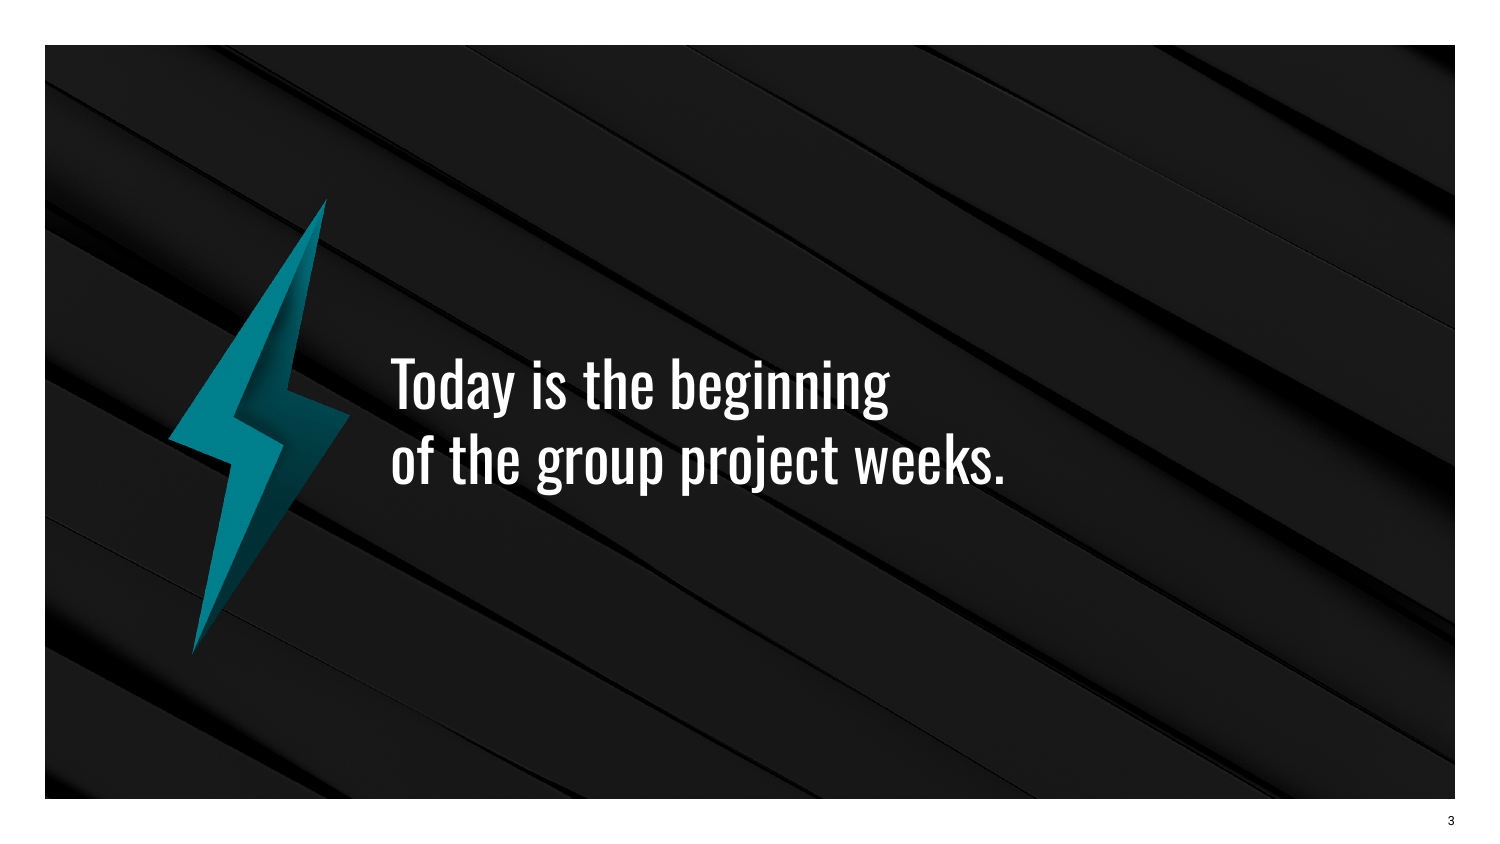

# Today is the beginning of the group project weeks.